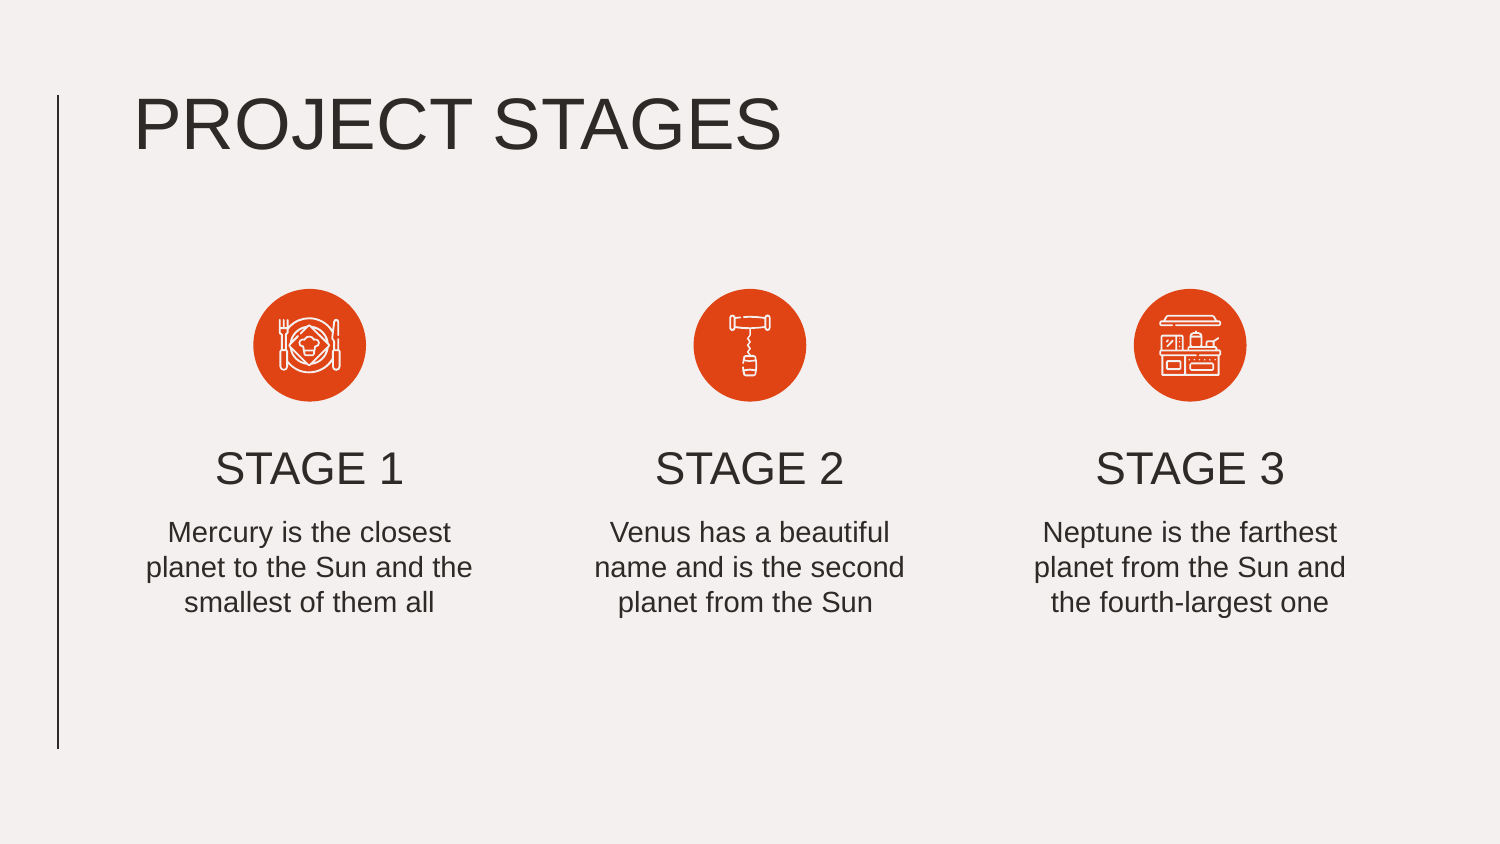

PROJECT STAGES

# STAGE 1
STAGE 2
STAGE 3
Mercury is the closest planet to the Sun and the smallest of them all
Venus has a beautiful name and is the second planet from the Sun
Neptune is the farthest planet from the Sun and the fourth-largest one